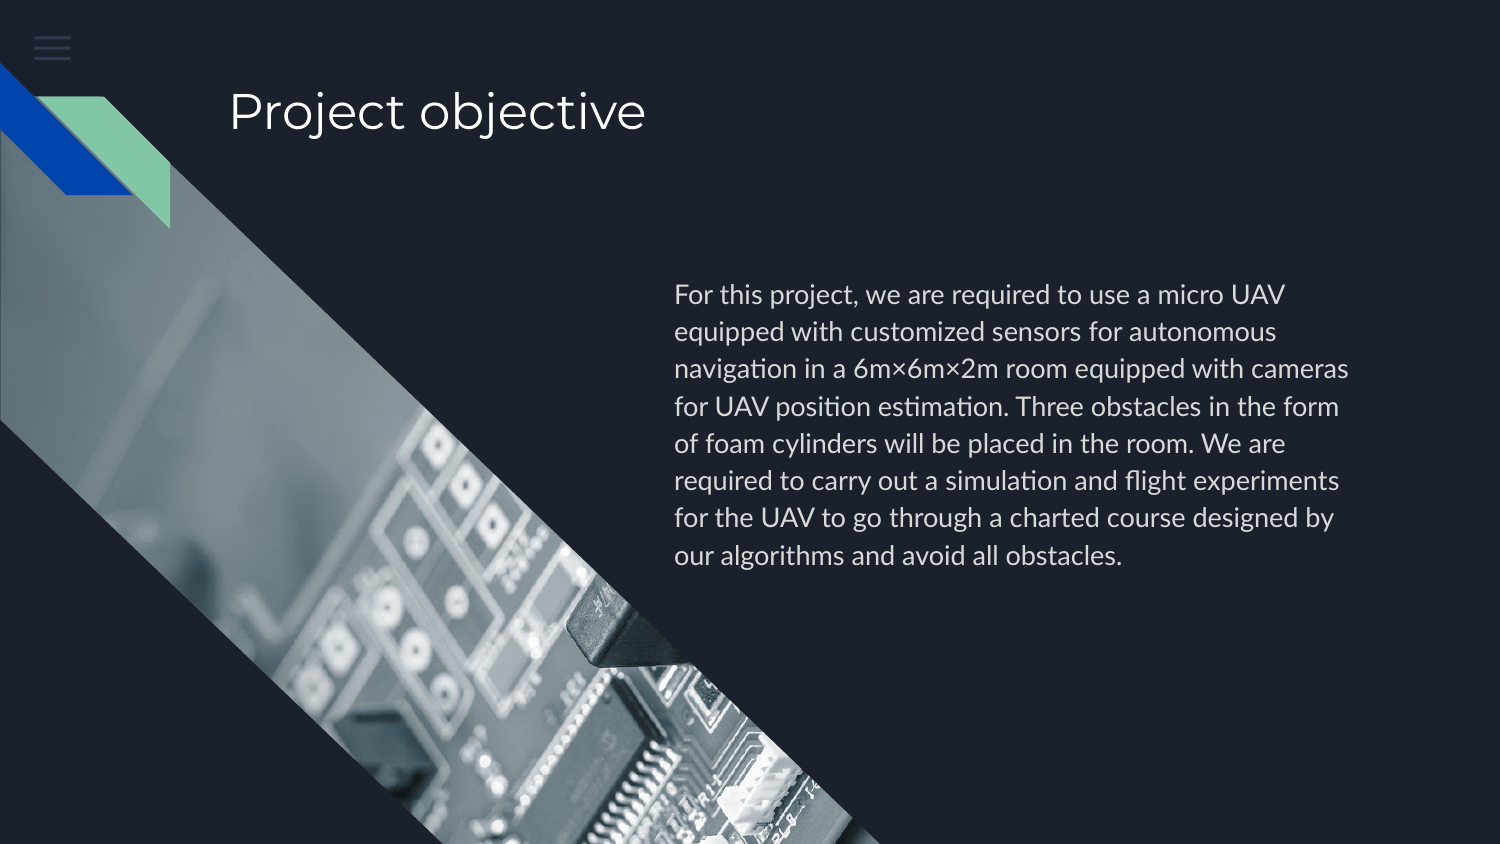

# Project objective
For this project, we are required to use a micro UAV equipped with customized sensors for autonomous navigation in a 6m×6m×2m room equipped with cameras for UAV position estimation. Three obstacles in the form of foam cylinders will be placed in the room. We are required to carry out a simulation and flight experiments for the UAV to go through a charted course designed by our algorithms and avoid all obstacles.